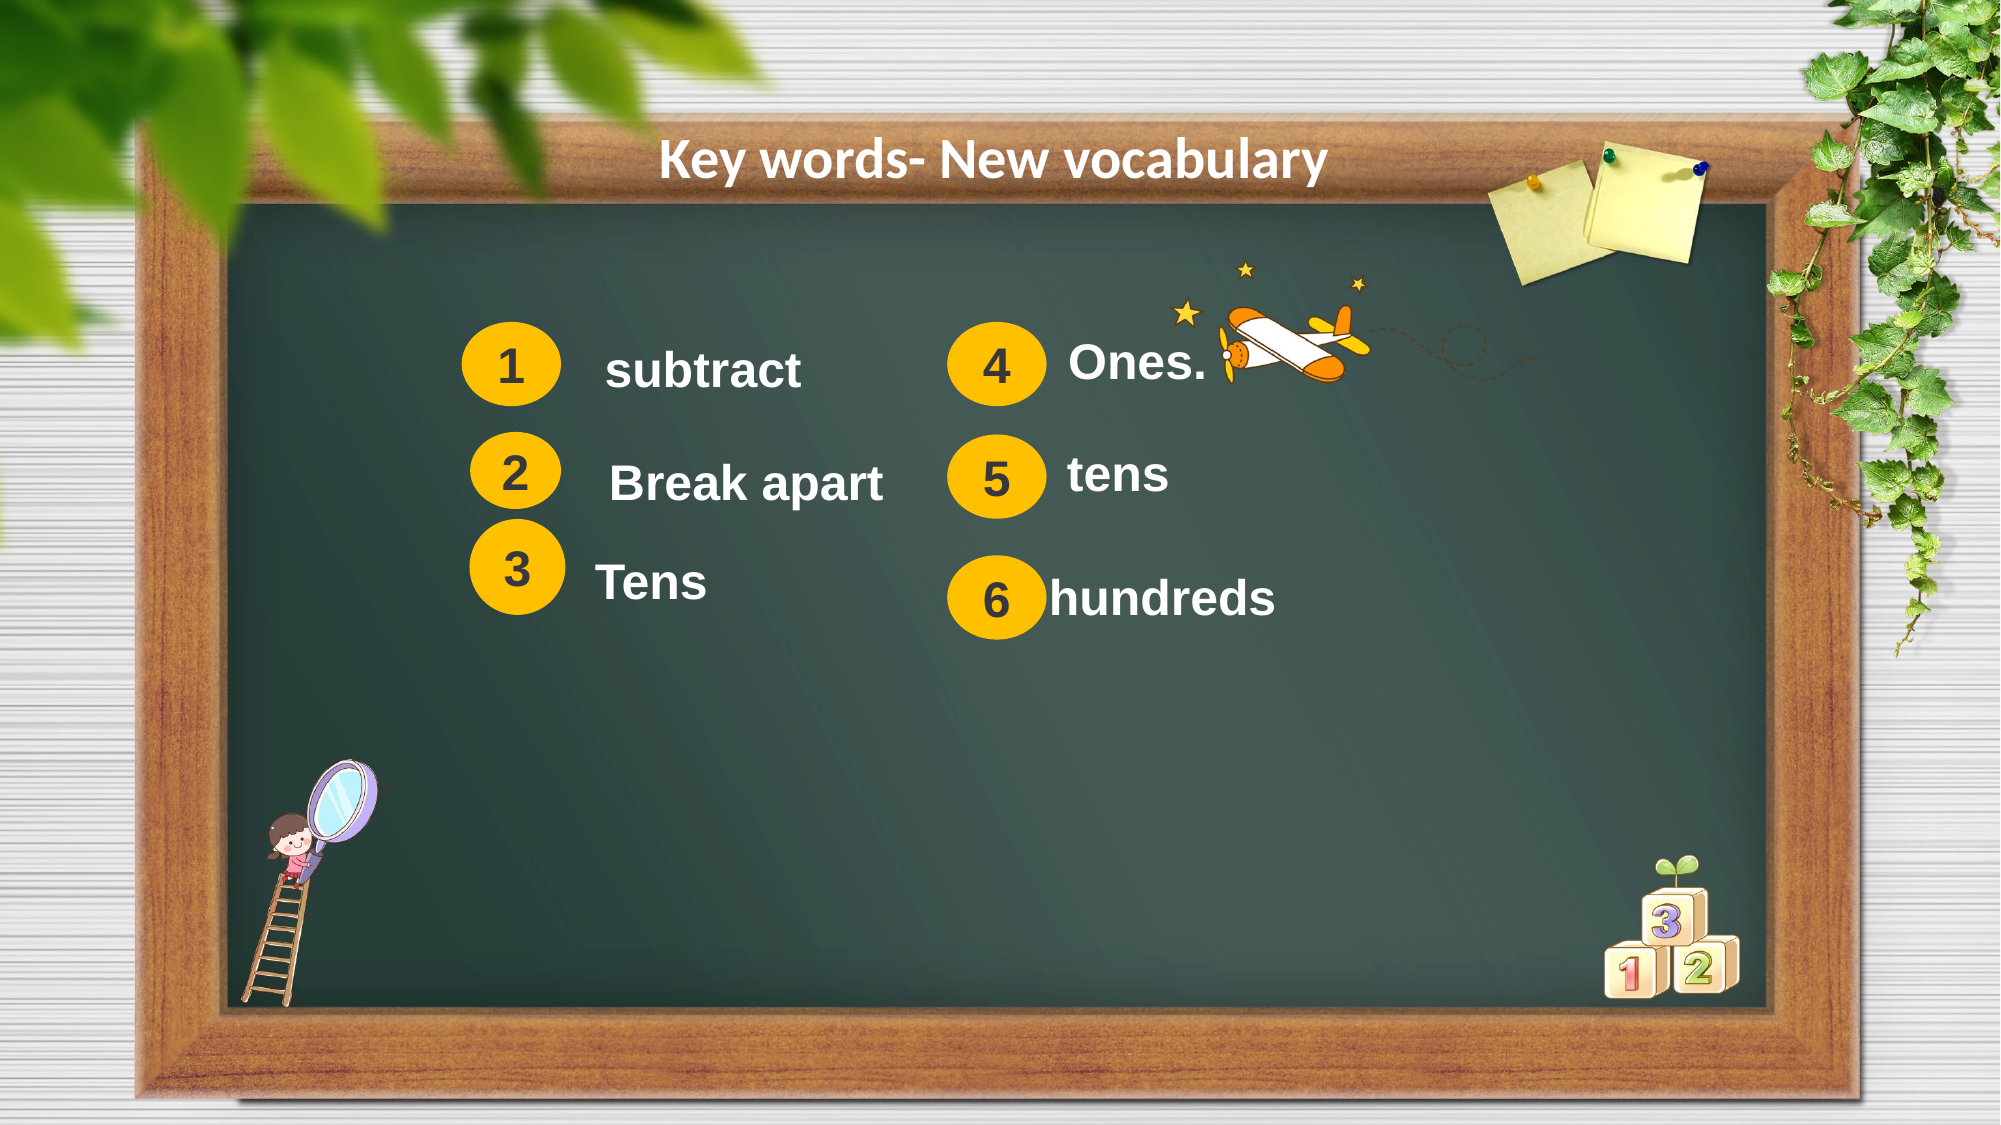

Key words- New vocabulary
1
4
Ones.
subtract

2
5
tens
Break apart
Tens
6
hundreds
3